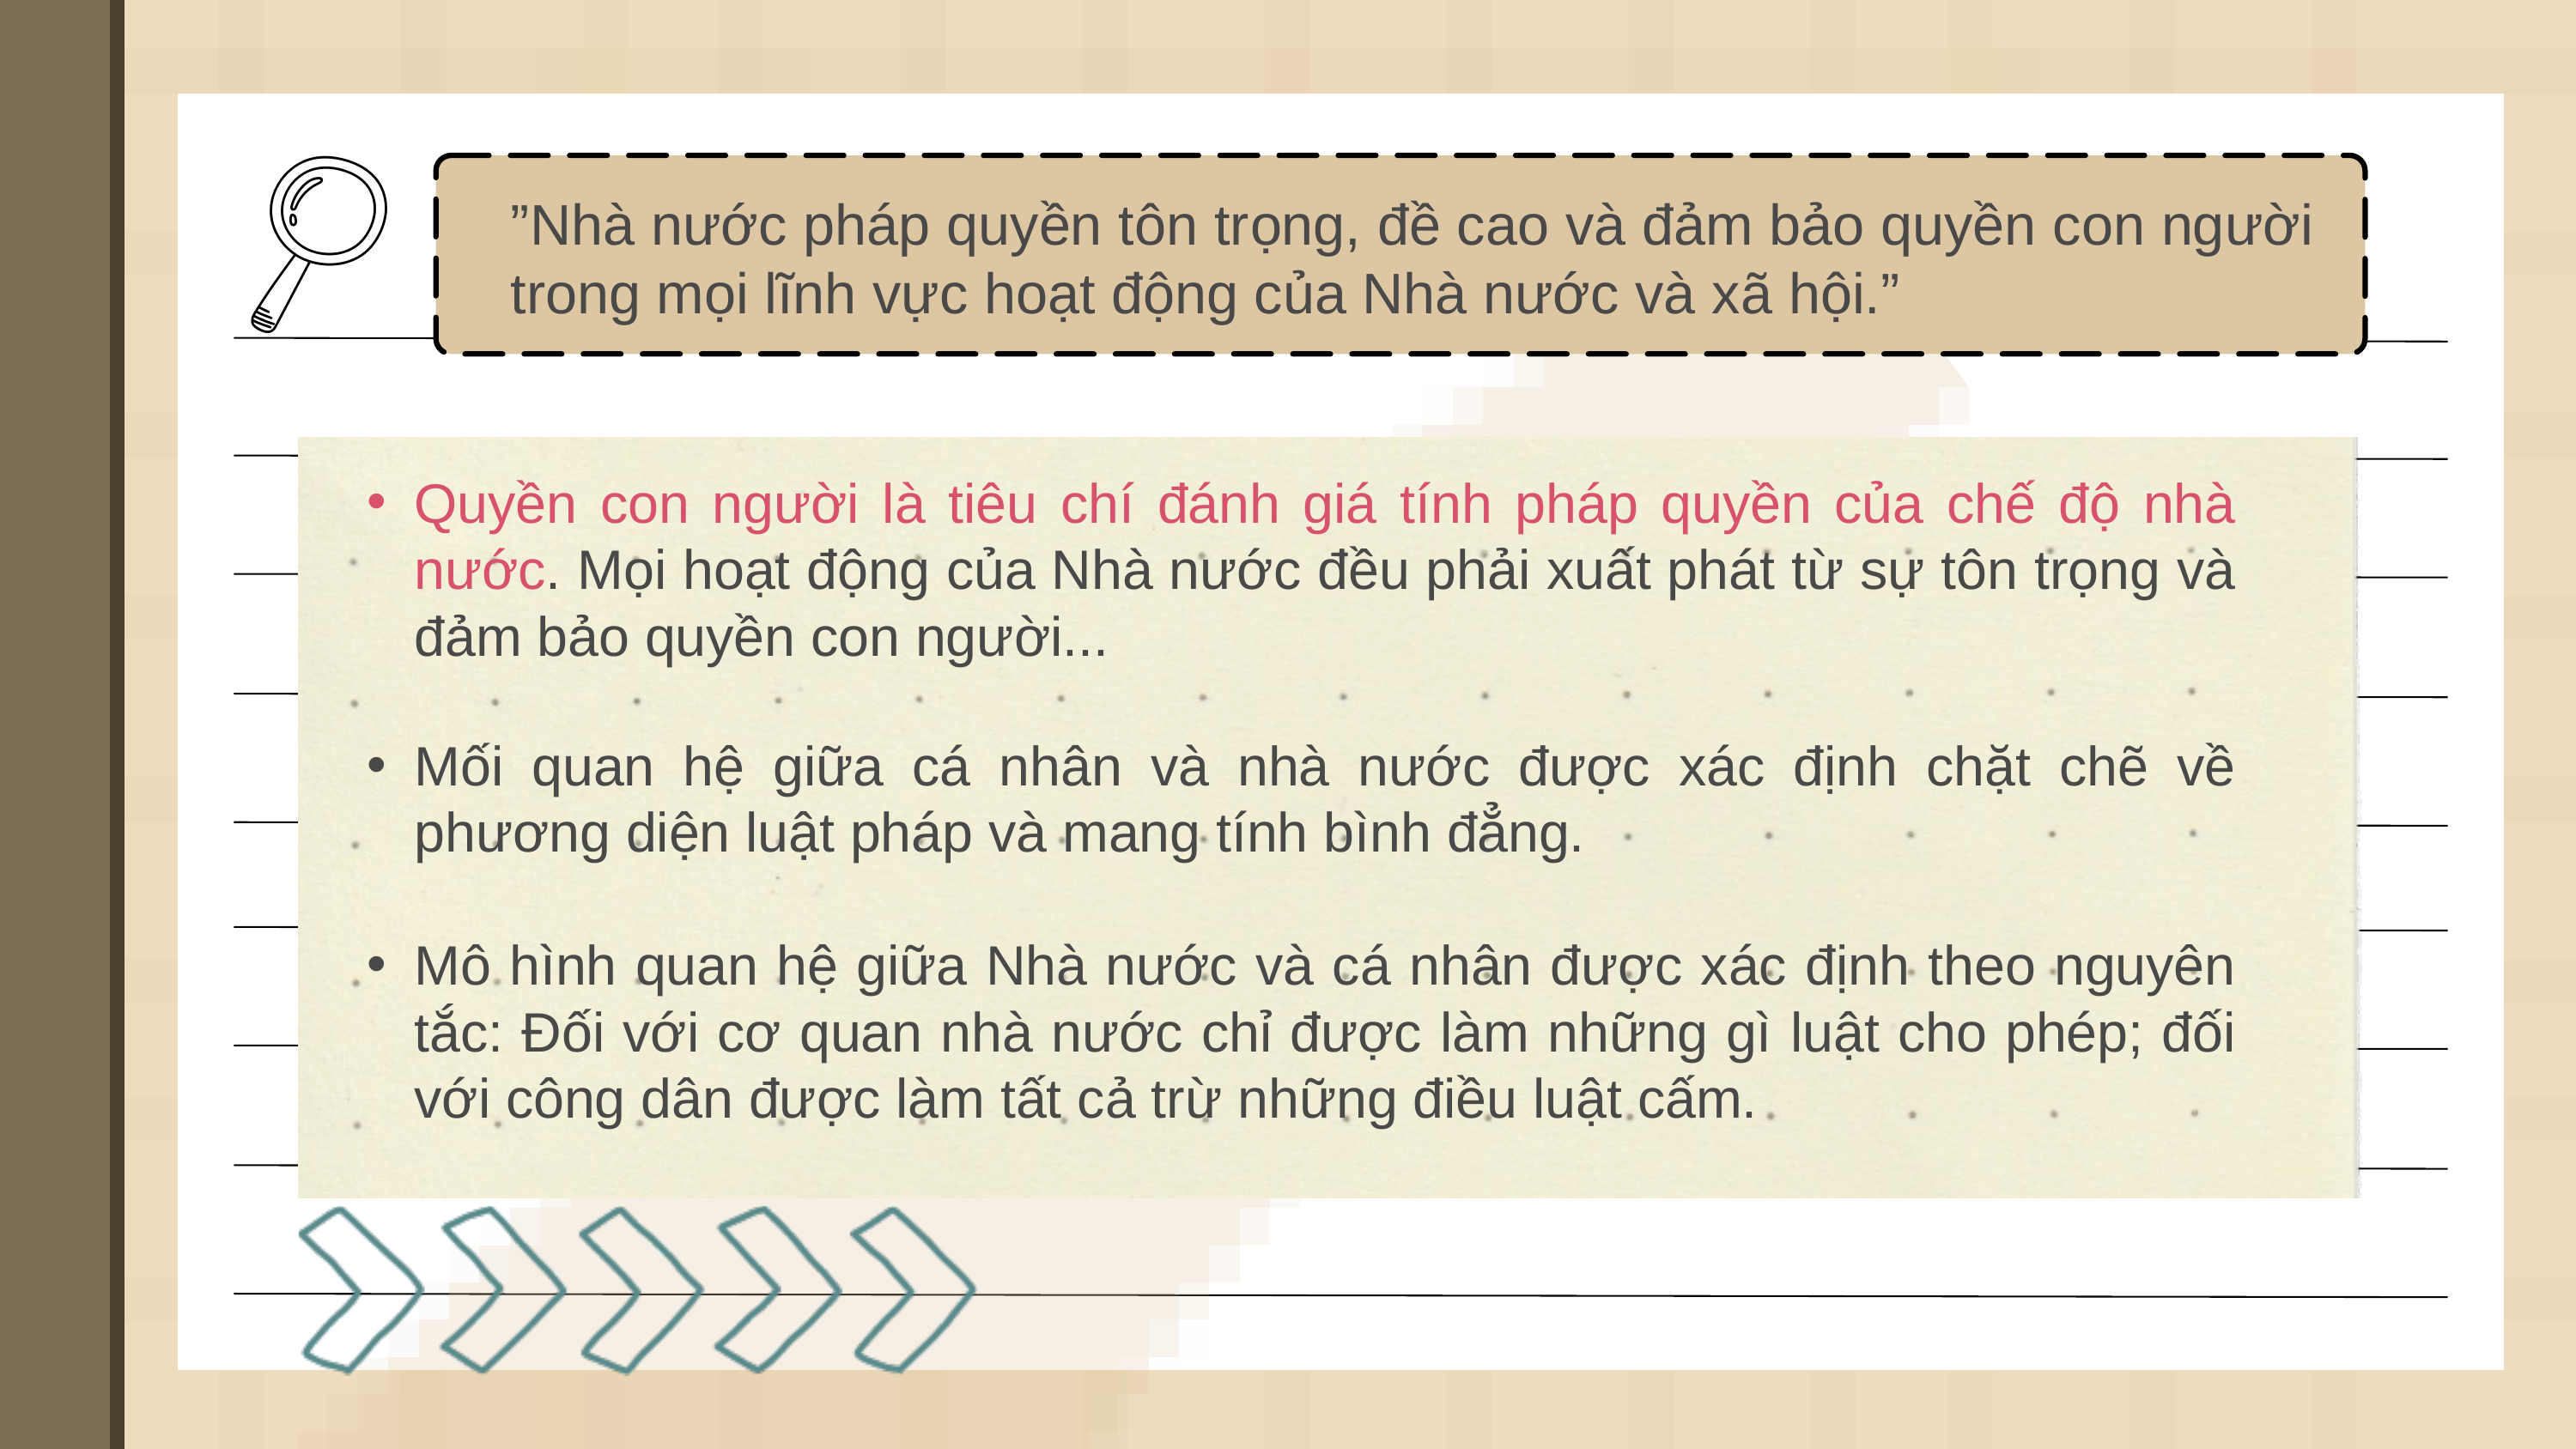

”Nhà nước pháp quyền tôn trọng, đề cao và đảm bảo quyền con người trong mọi lĩnh vực hoạt động của Nhà nước và xã hội.”

Quyền con người là tiêu chí đánh giá tính pháp quyền của chế độ nhà nước. Mọi hoạt động của Nhà nước đều phải xuất phát từ sự tôn trọng và đảm bảo quyền con người...

Mối quan hệ giữa cá nhân và nhà nước được xác định chặt chẽ về phương diện luật pháp và mang tính bình đẳng.

Mô hình quan hệ giữa Nhà nước và cá nhân được xác định theo nguyên tắc: Đối với cơ quan nhà nước chỉ được làm những gì luật cho phép; đối với công dân được làm tất cả trừ những điều luật cấm.